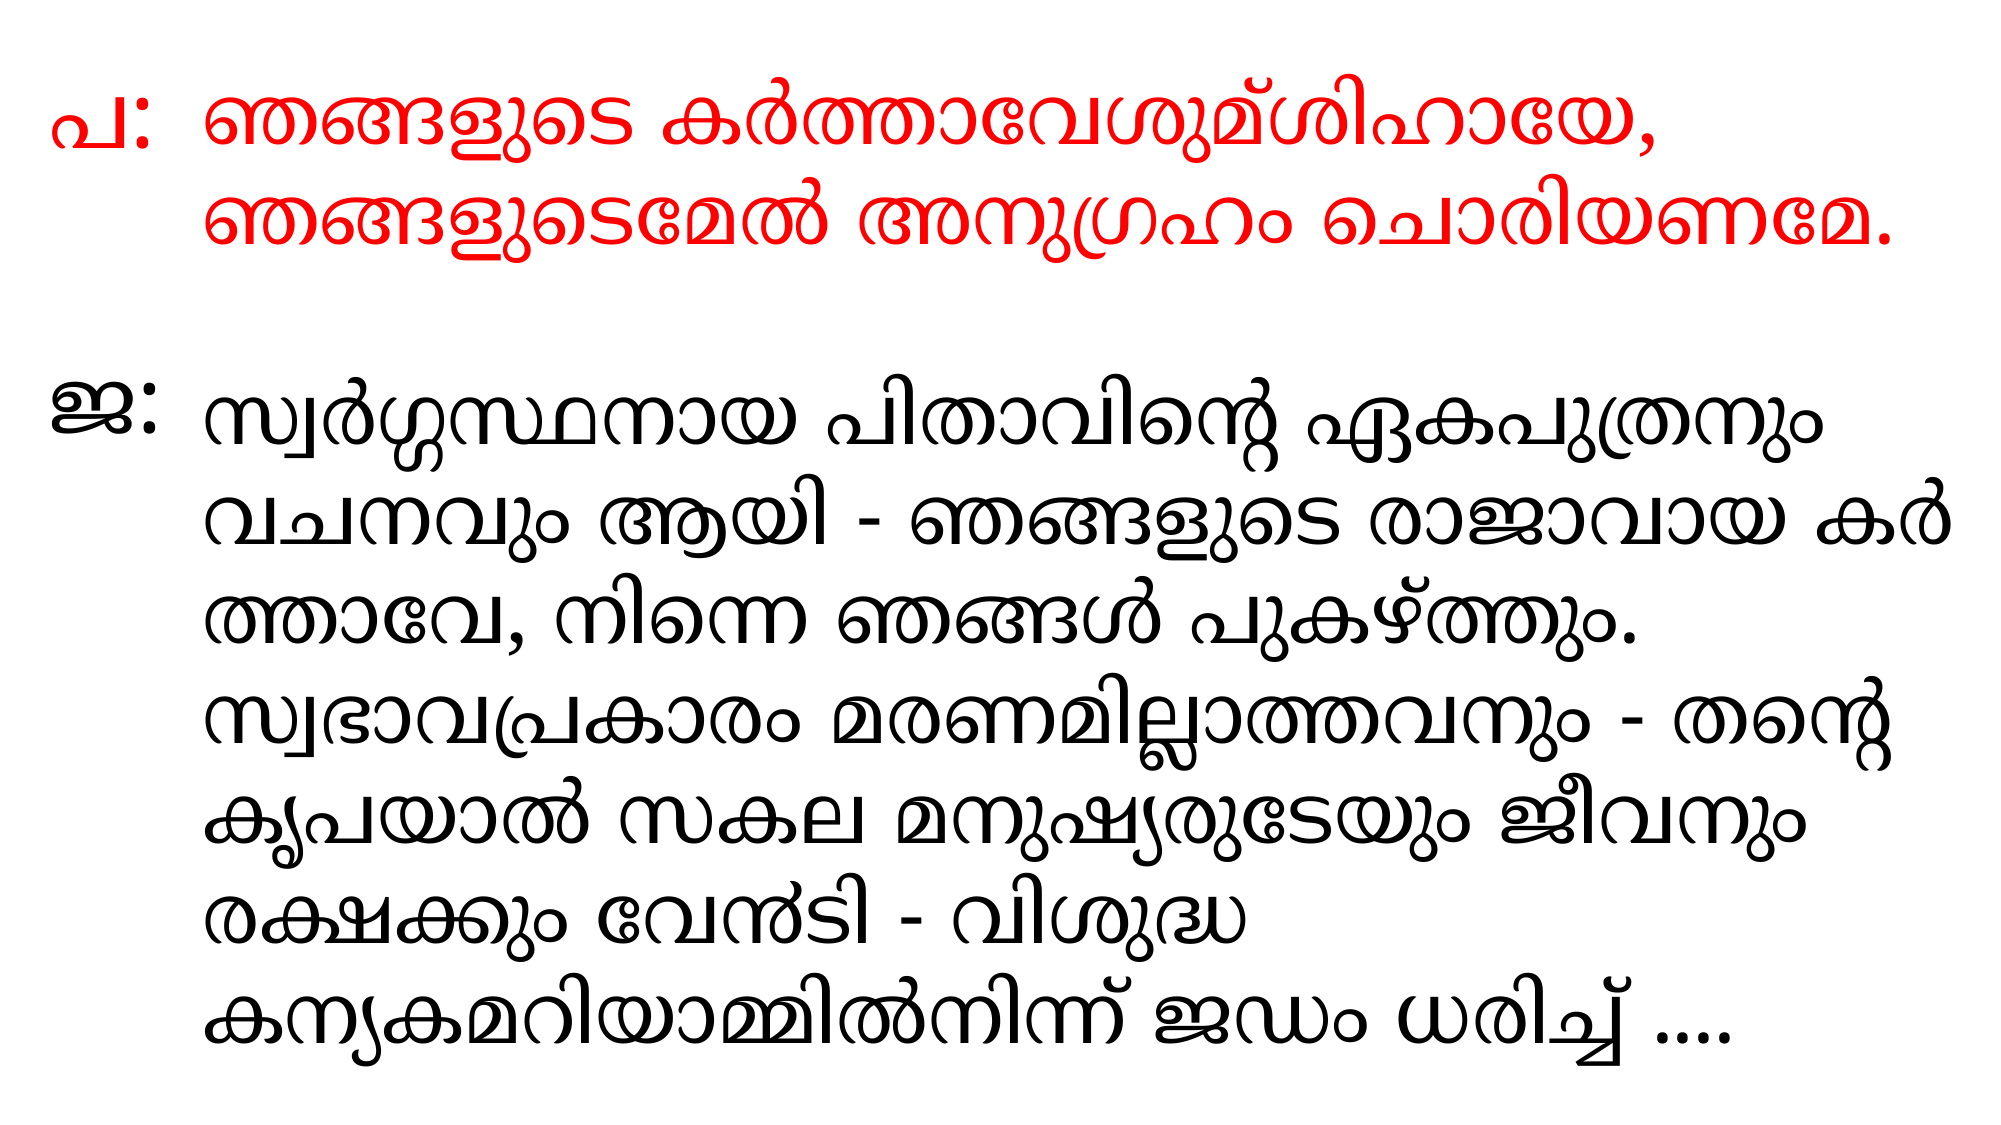

പ:
ഞങ്ങളുടെ കര്‍ത്താവേശുമ്ശിഹായേ, ഞങ്ങളുടെമേല്‍ അനുഗ്രഹം ചൊരിയണമേ.

സ്വര്‍ഗ്ഗസ്ഥനായ പിതാവിന്‍റെ ഏകപുത്രനും വചനവും ആയി - ഞങ്ങളുടെ രാജാവായ കര്‍ത്താവേ, നിന്നെ ഞങ്ങള്‍ പുകഴ്ത്തും. സ്വഭാവപ്രകാരം മരണമില്ലാത്തവനും - തന്‍റെ കൃപയാല്‍ സകല മനുഷ്യരുടേയും ജീവനും രക്ഷക്കും വേ൯ടി - വിശുദ്ധ കന്യകമറിയാമ്മില്‍നിന്ന് ജഡം ധരിച്ച് ....

ജ: